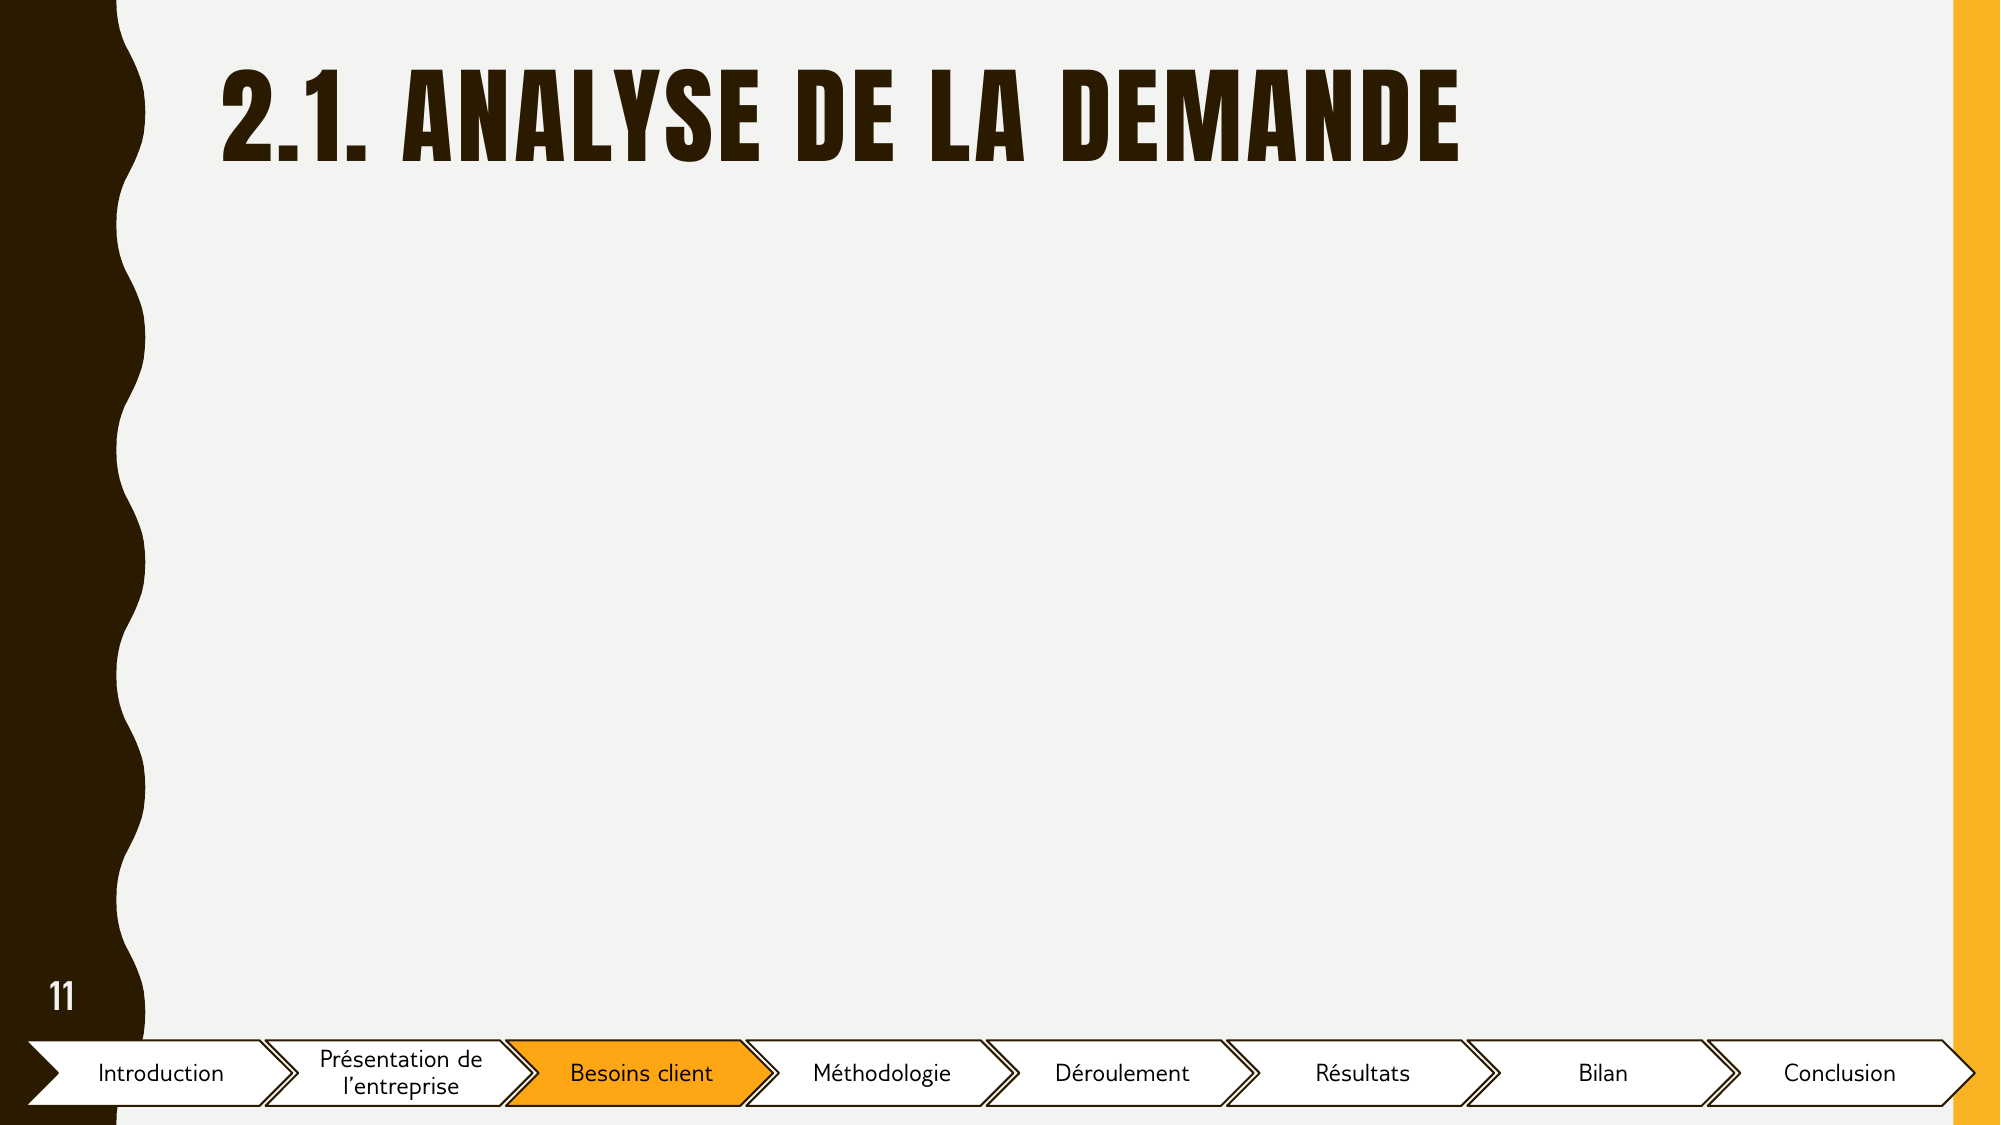

# 2.1. Analyse de la demande

11
Introduction
Présentation de l’entreprise
Besoins client
Méthodologie
Déroulement
Résultats
Bilan
Conclusion